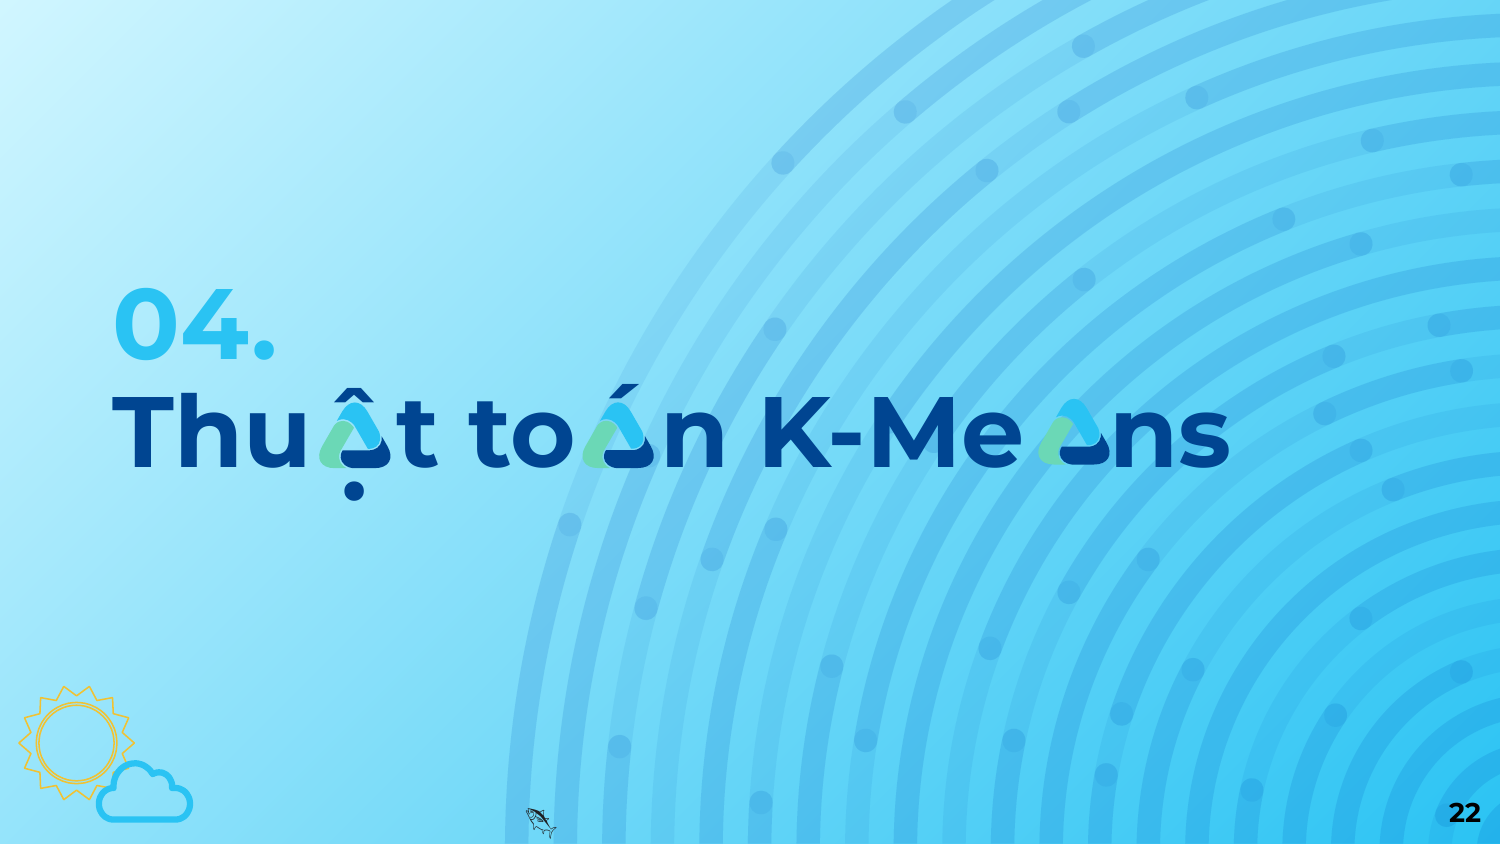

# 04.
Thu   t to   n K-Me   ns
ˊ
ˆ
.

22
🐟